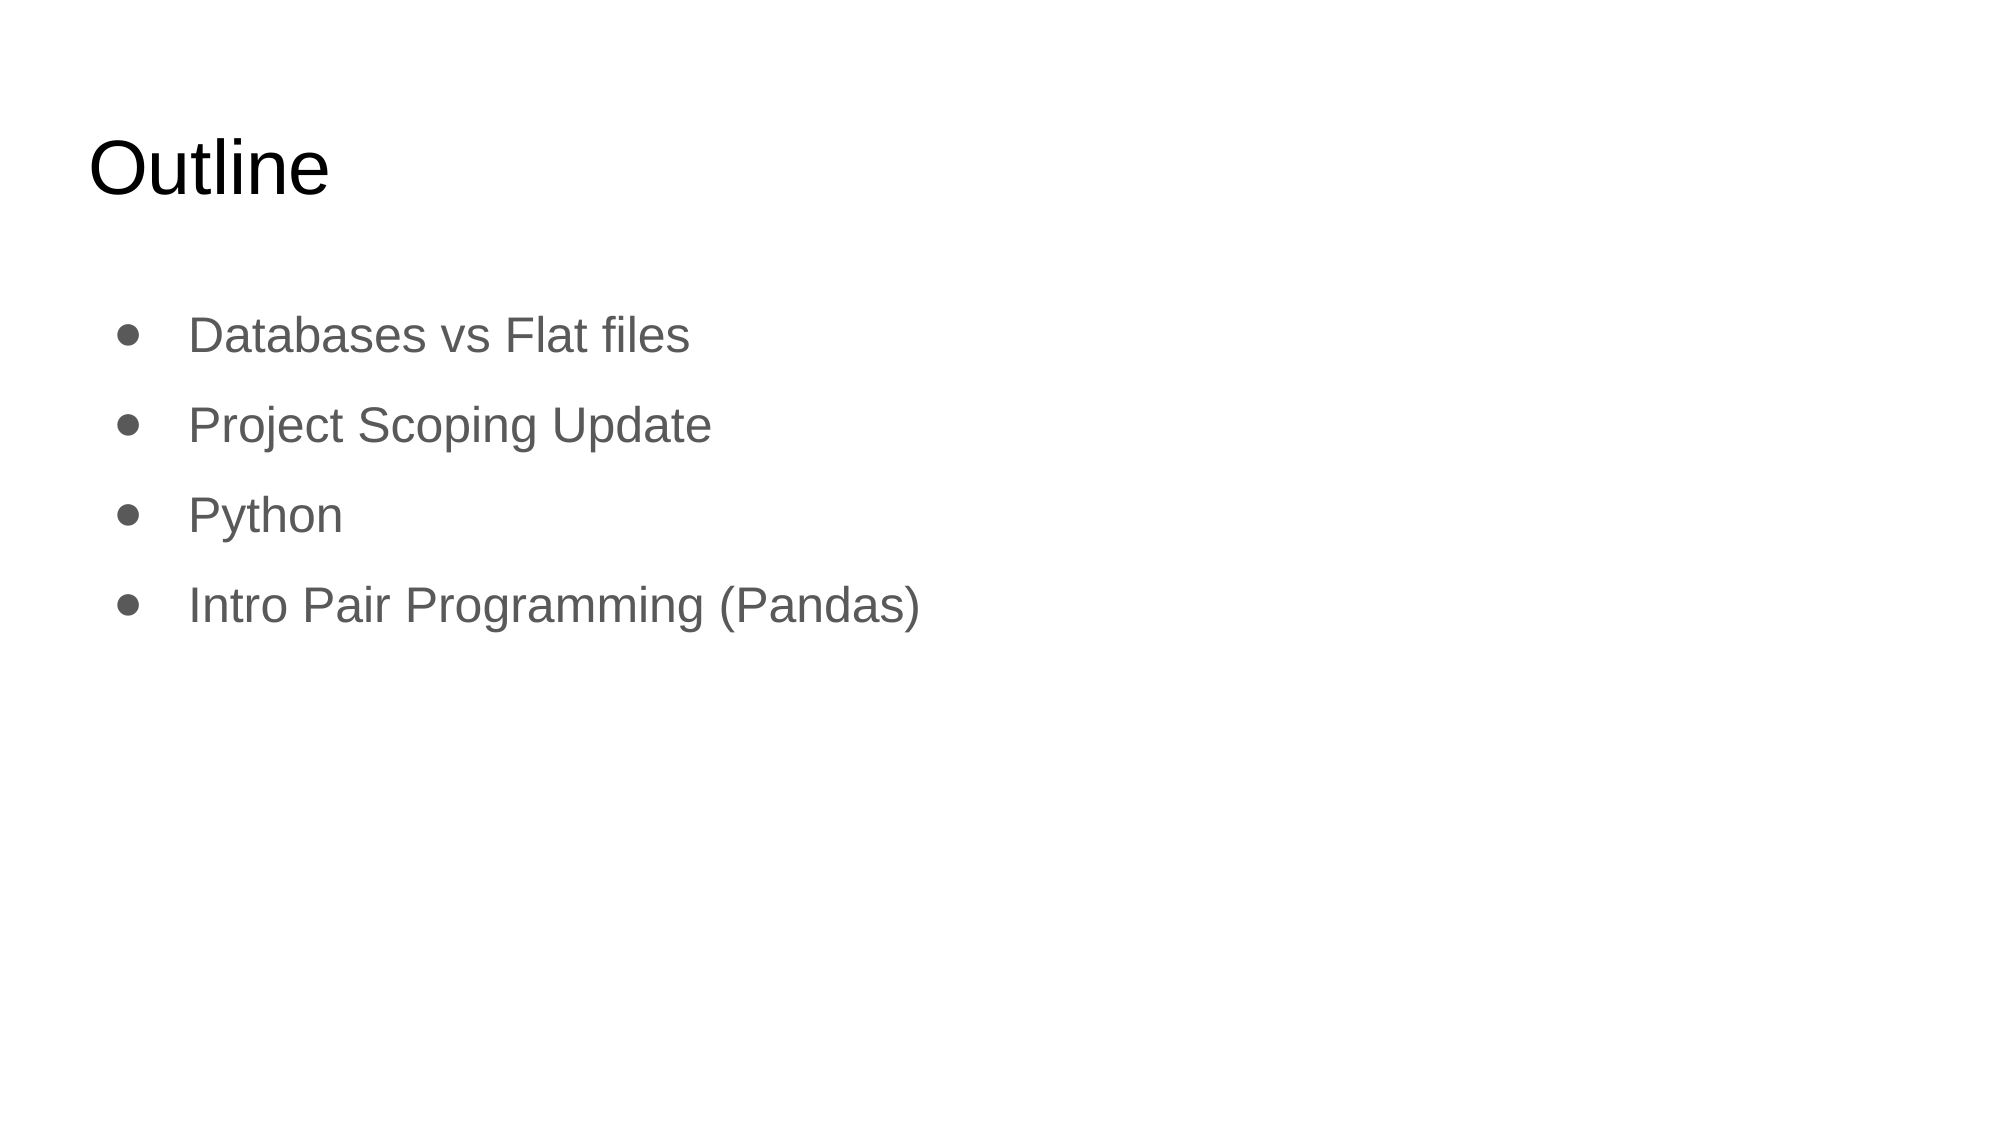

# Outline
Databases vs Flat files
Project Scoping Update
Python
Intro Pair Programming (Pandas)